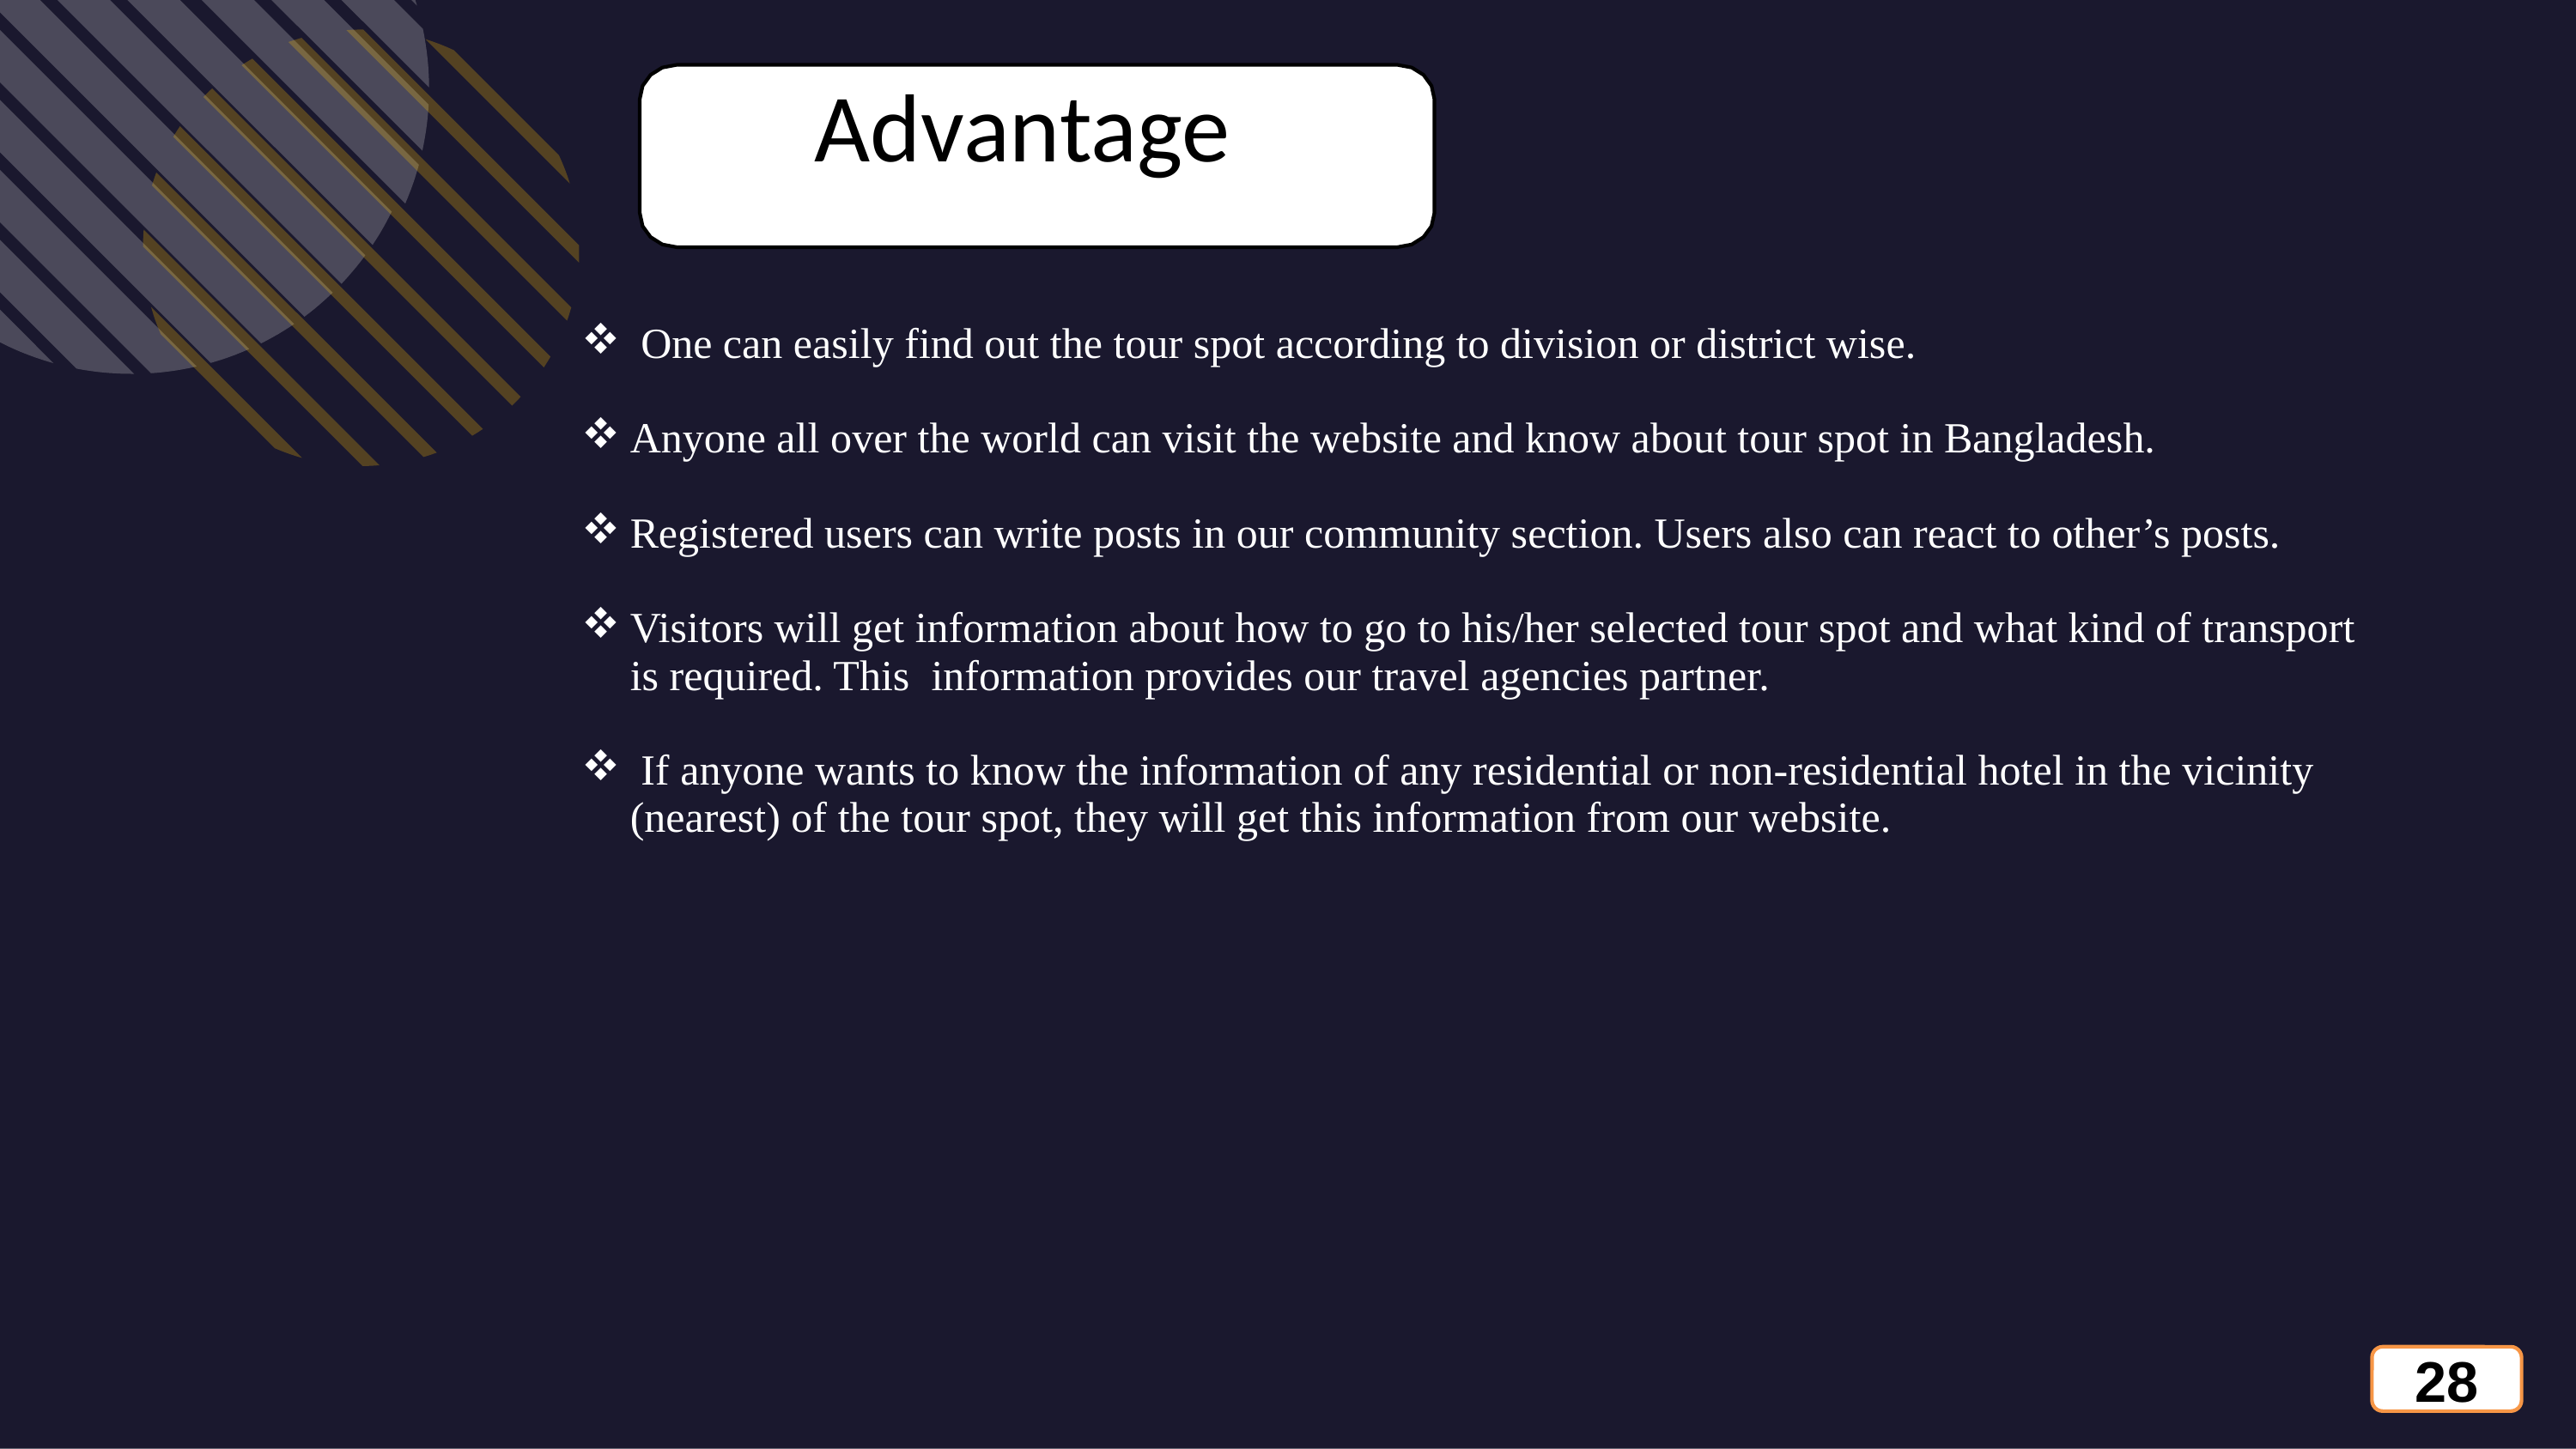

Advantage
| One can easily find out the tour spot according to division or district wise. Anyone all over the world can visit the website and know about tour spot in Bangladesh. Registered users can write posts in our community section. Users also can react to other’s posts. Visitors will get information about how to go to his/her selected tour spot and what kind of transport is required. This information provides our travel agencies partner. If anyone wants to know the information of any residential or non-residential hotel in the vicinity (nearest) of the tour spot, they will get this information from our website. |
| --- |
|  |
| --- |
28